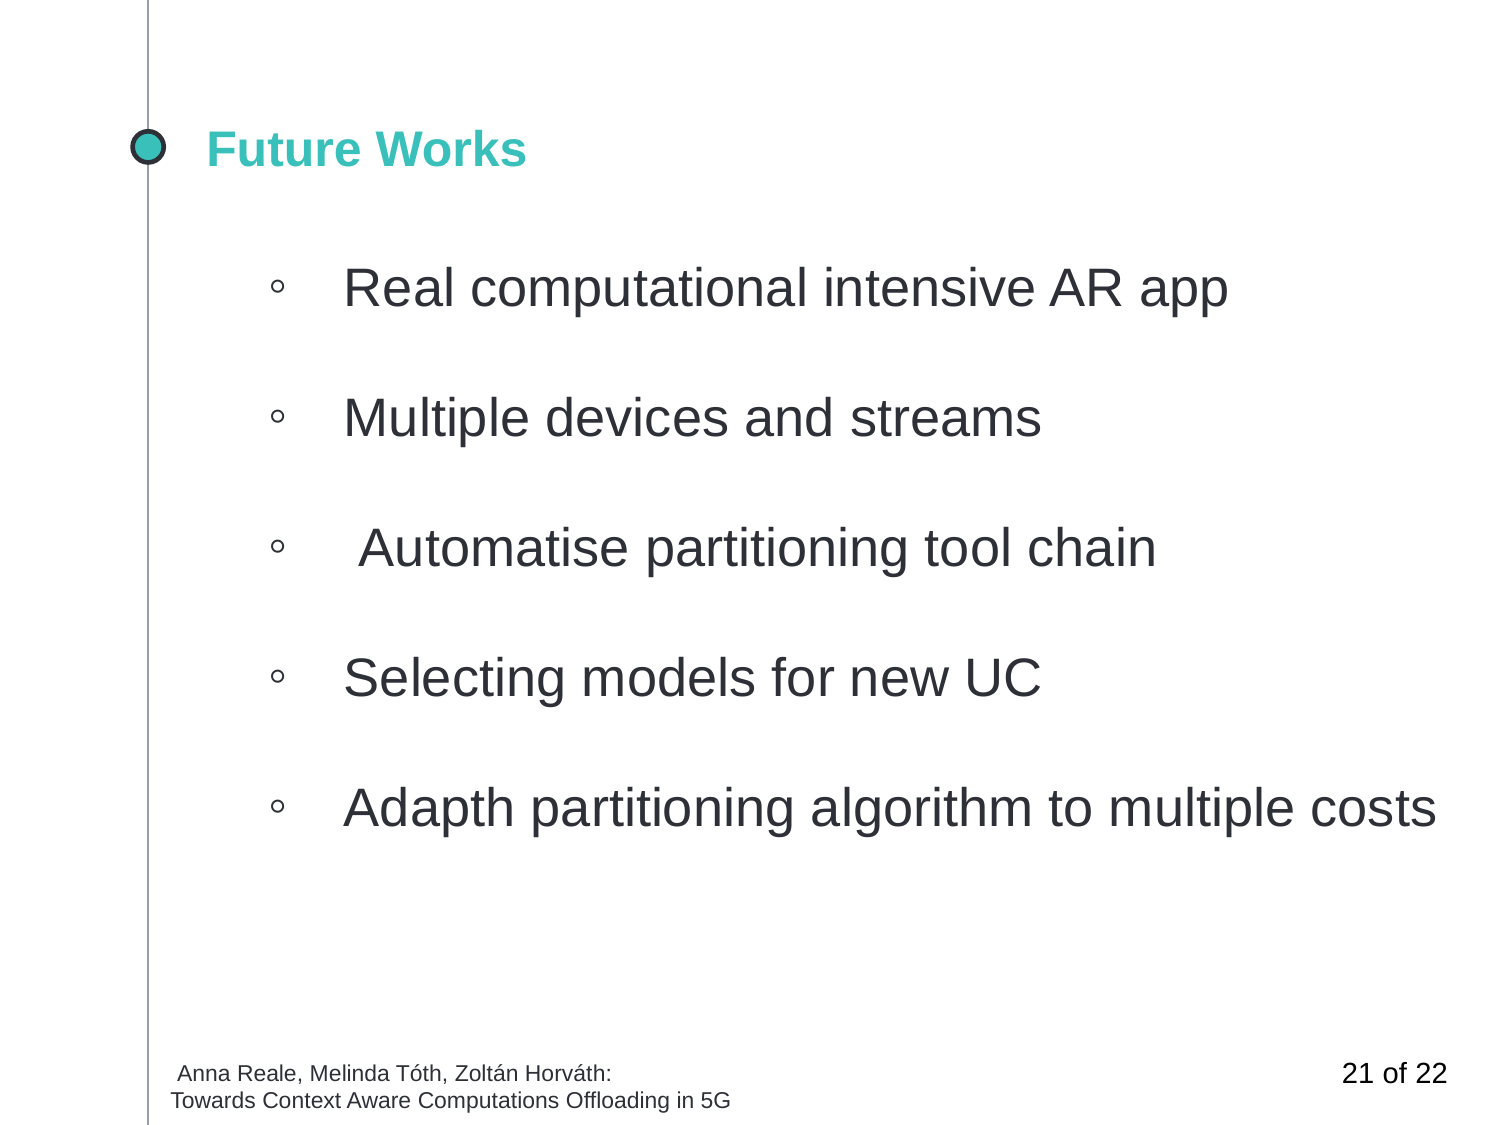

# Future Works
Real computational intensive AR app

Multiple devices and streams

 Automatise partitioning tool chain

Selecting models for new UC

Adapth partitioning algorithm to multiple costs

= other resources used in a slide footer.

21 of 22